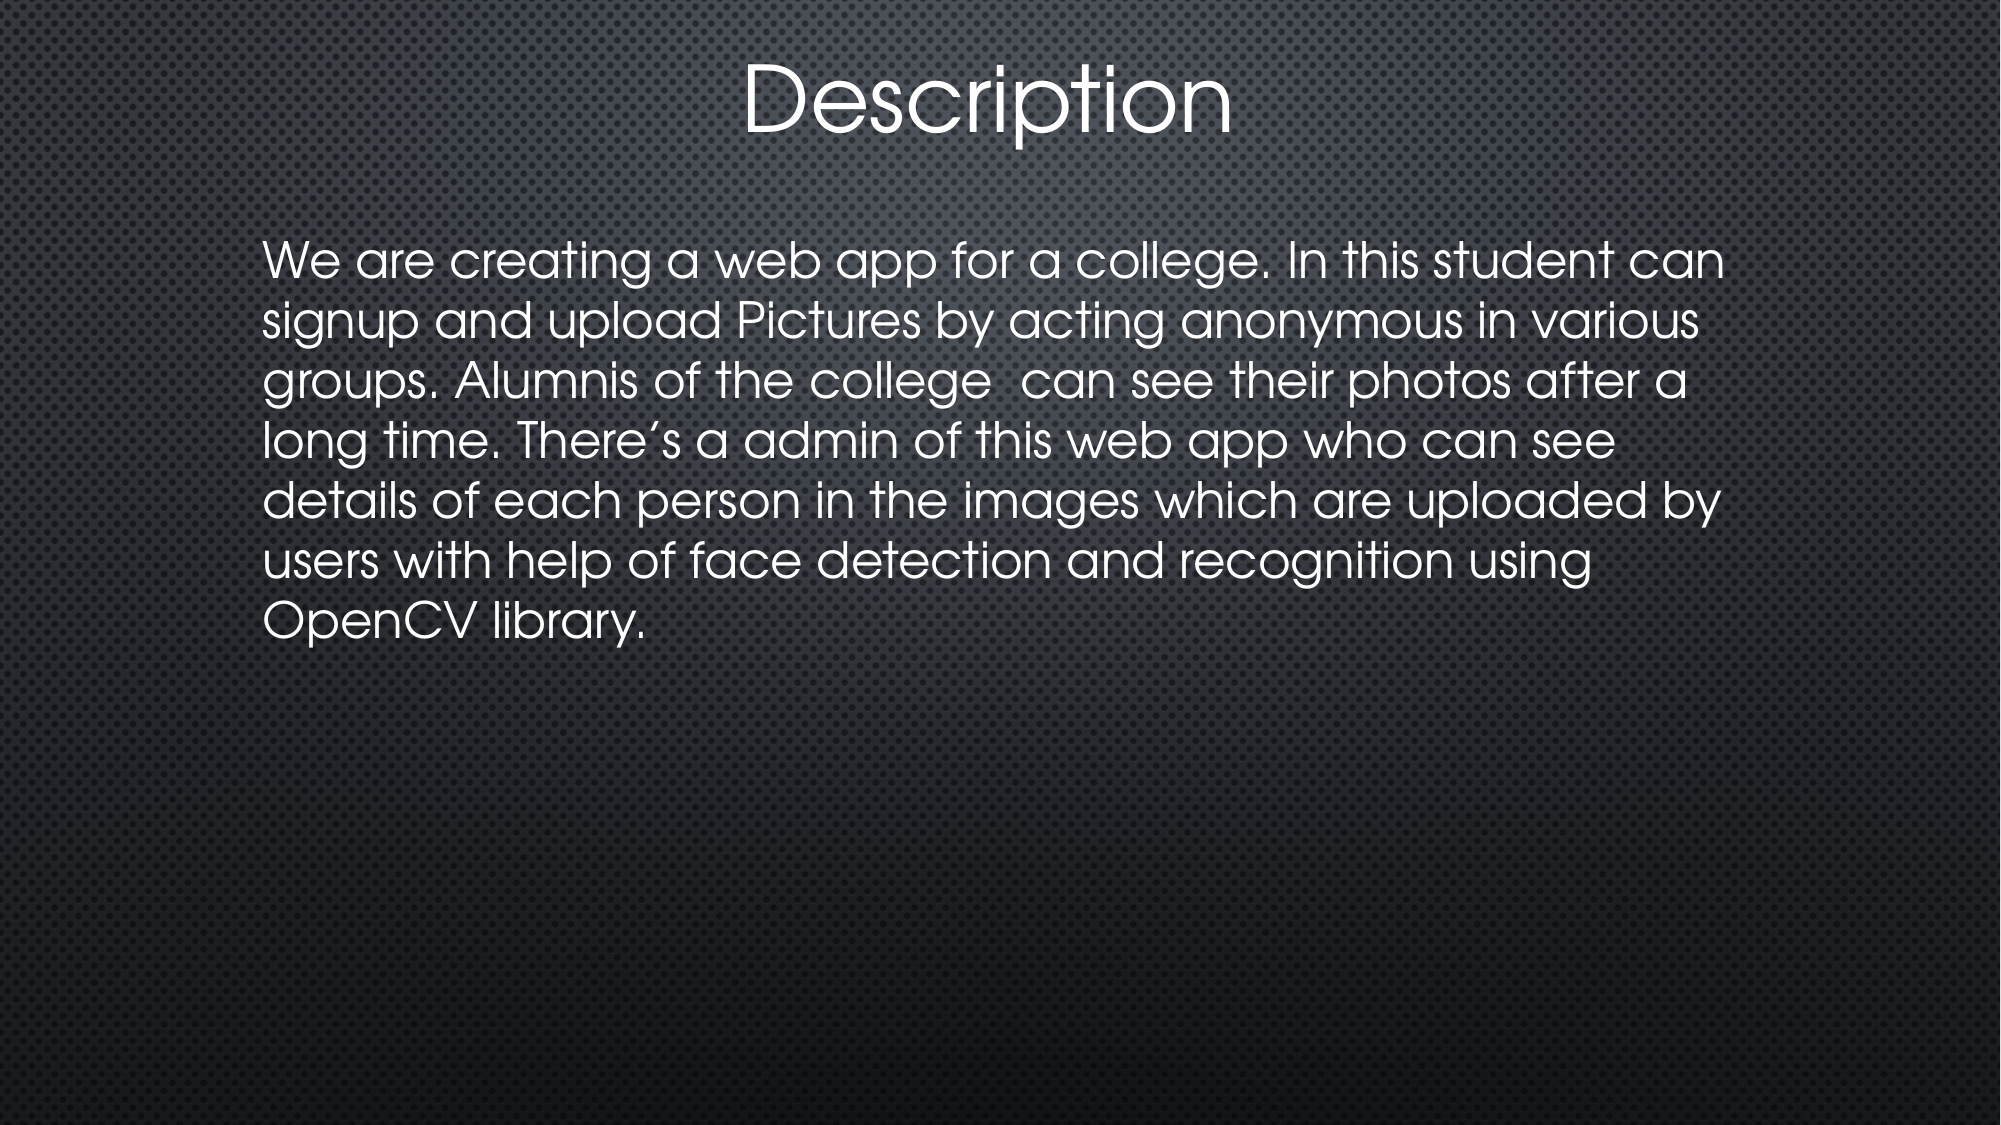

Description
We are creating a web app for a college. In this student can signup and upload Pictures by acting anonymous in various groups. Alumnis of the college  can see their photos after a long time. There’s a admin of this web app who can see details of each person in the images which are uploaded by users with help of face detection and recognition using OpenCV library.